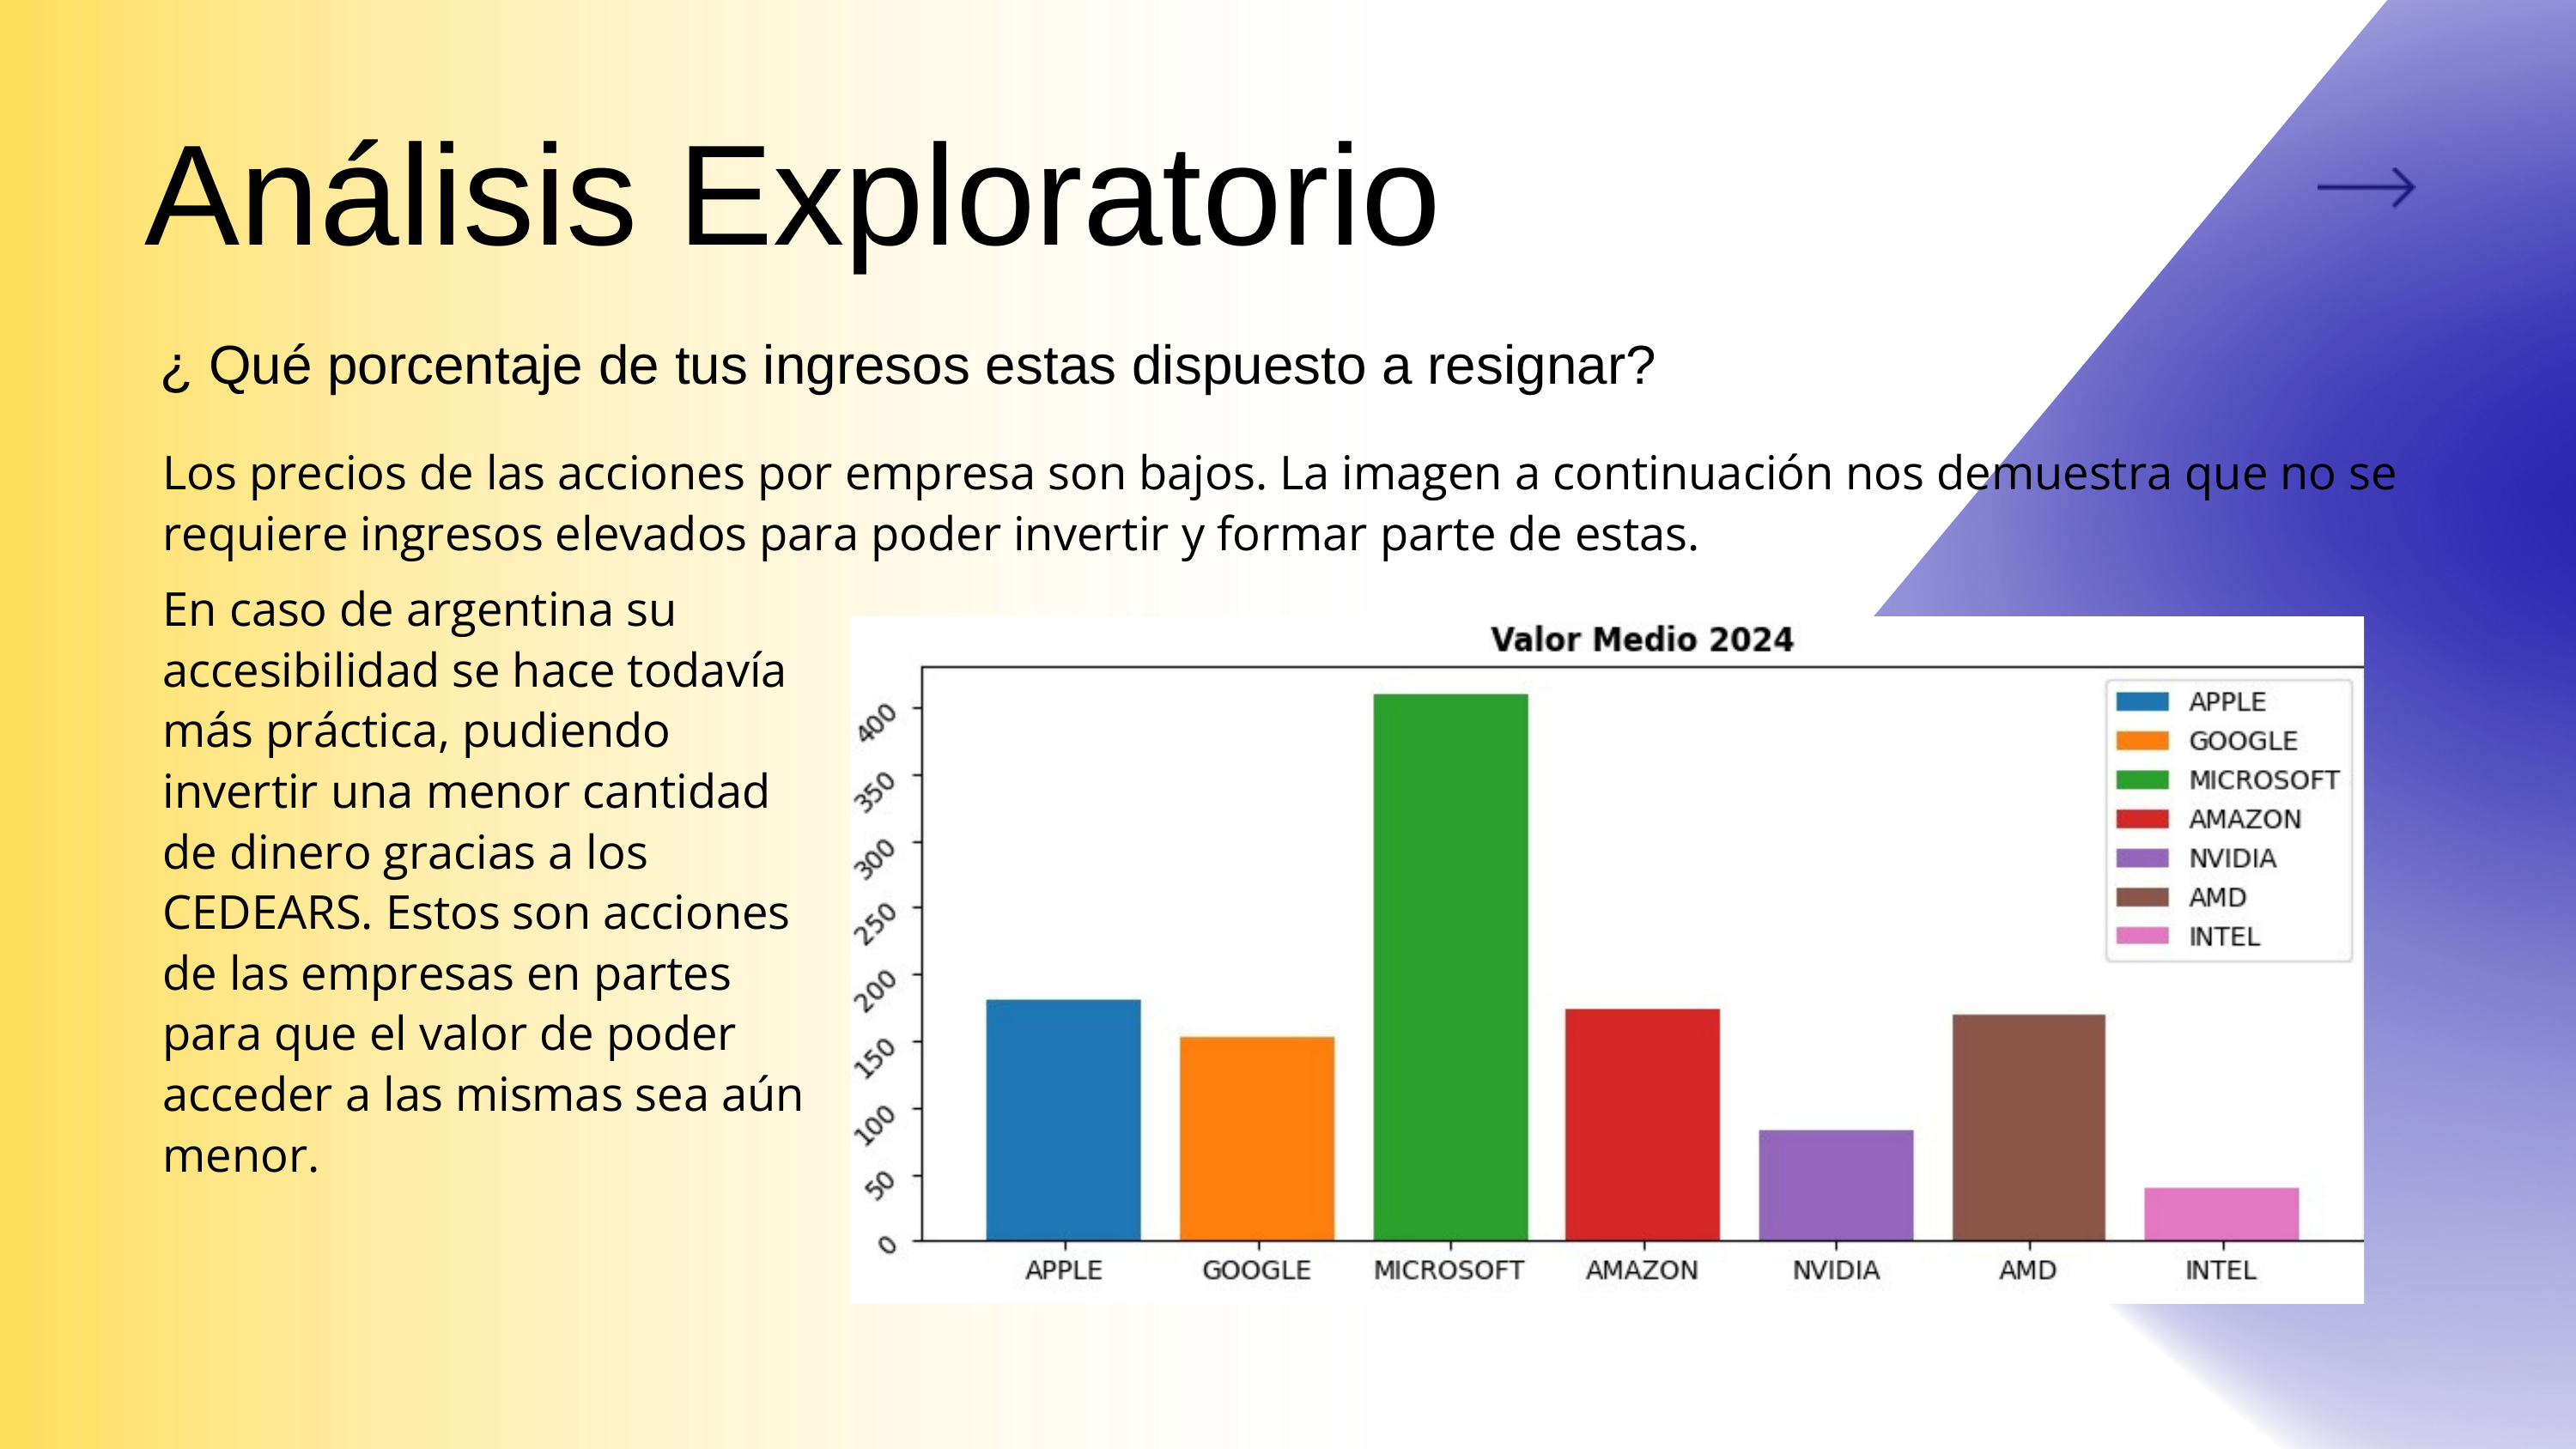

Análisis Exploratorio

 ¿ Qué porcentaje de tus ingresos estas dispuesto a resignar?
Los precios de las acciones por empresa son bajos. La imagen a continuación nos demuestra que no se requiere ingresos elevados para poder invertir y formar parte de estas.

En caso de argentina su accesibilidad se hace todavía más práctica, pudiendo invertir una menor cantidad de dinero gracias a los CEDEARS. Estos son acciones de las empresas en partes para que el valor de poder acceder a las mismas sea aún menor.